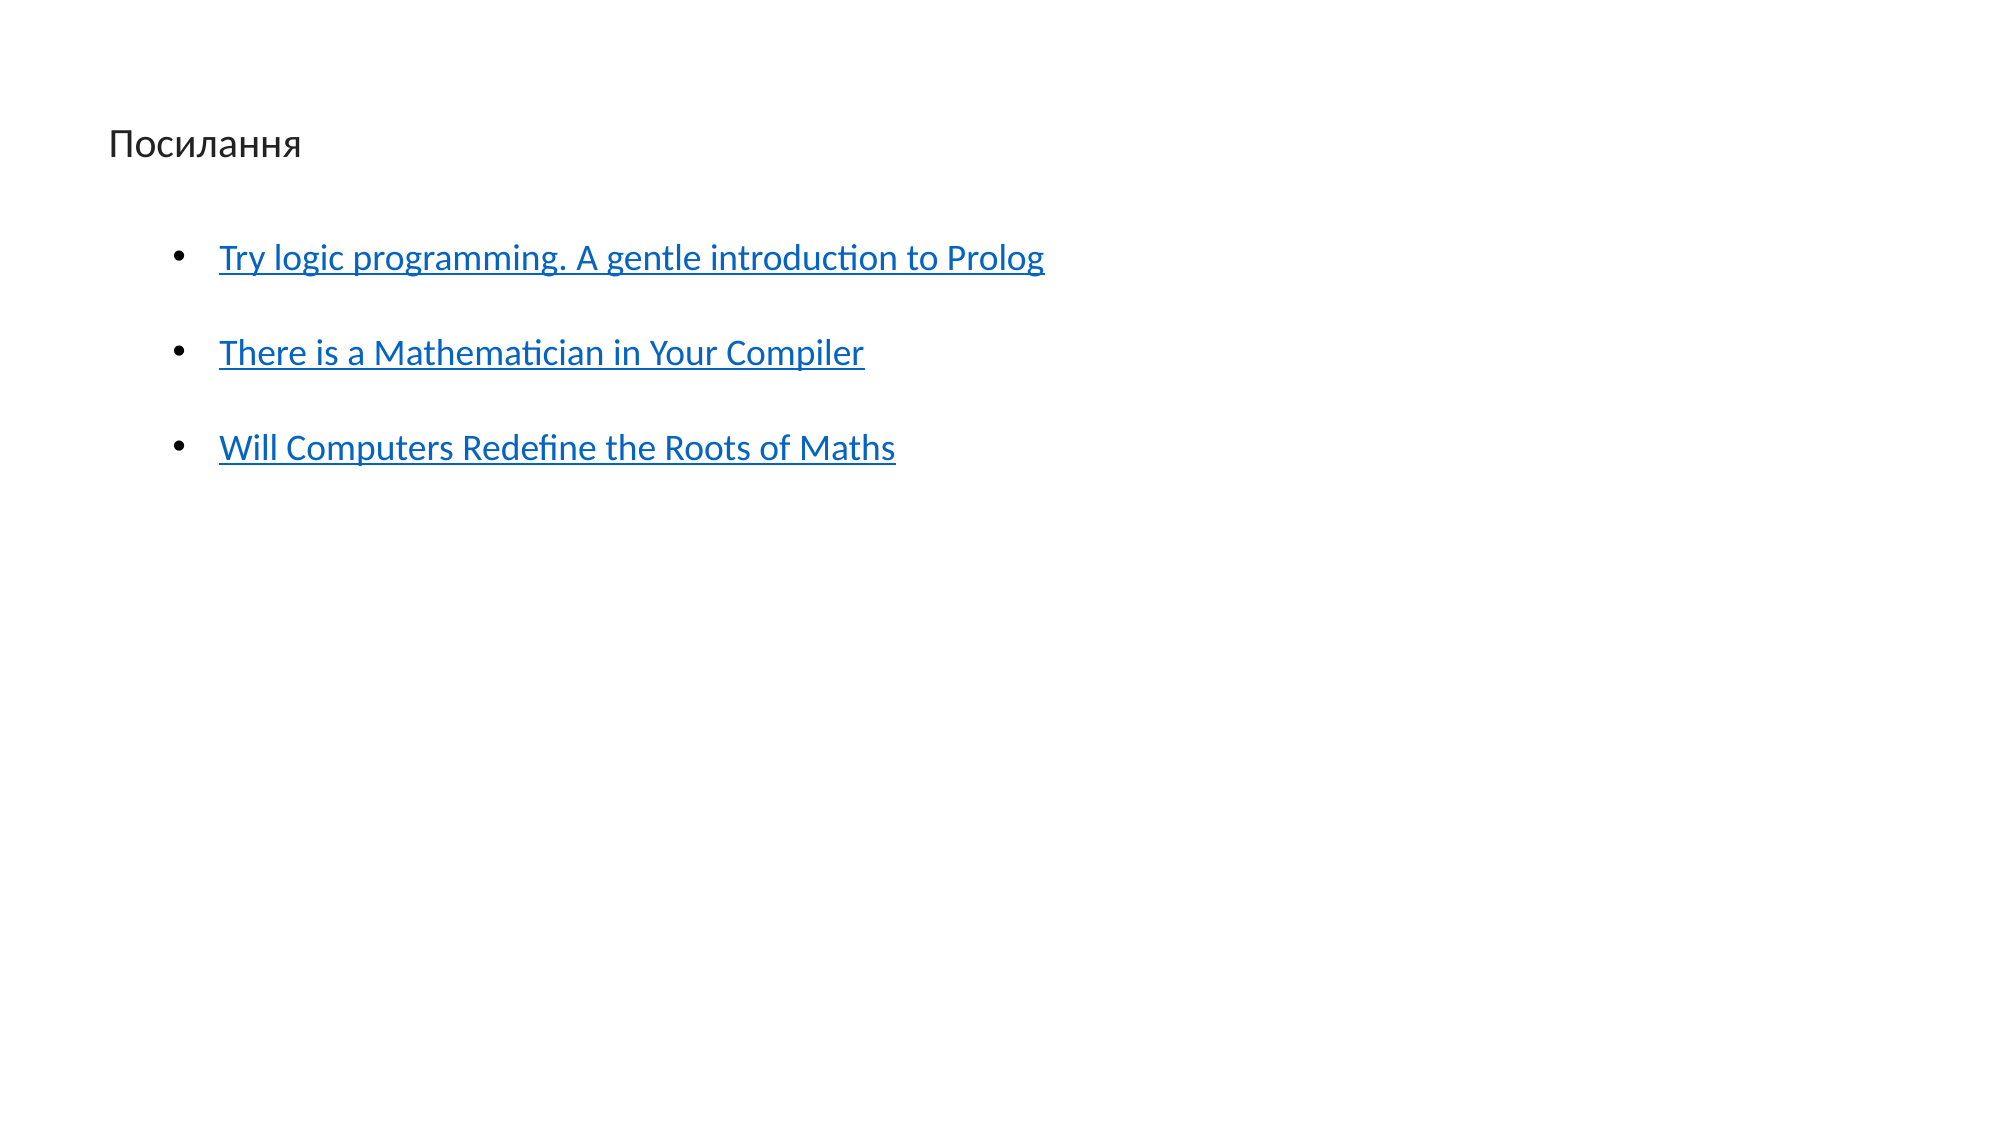

Посилання
Try logic programming. A gentle introduction to Prolog
There is a Mathematician in Your Compiler
Will Computers Redefine the Roots of Maths